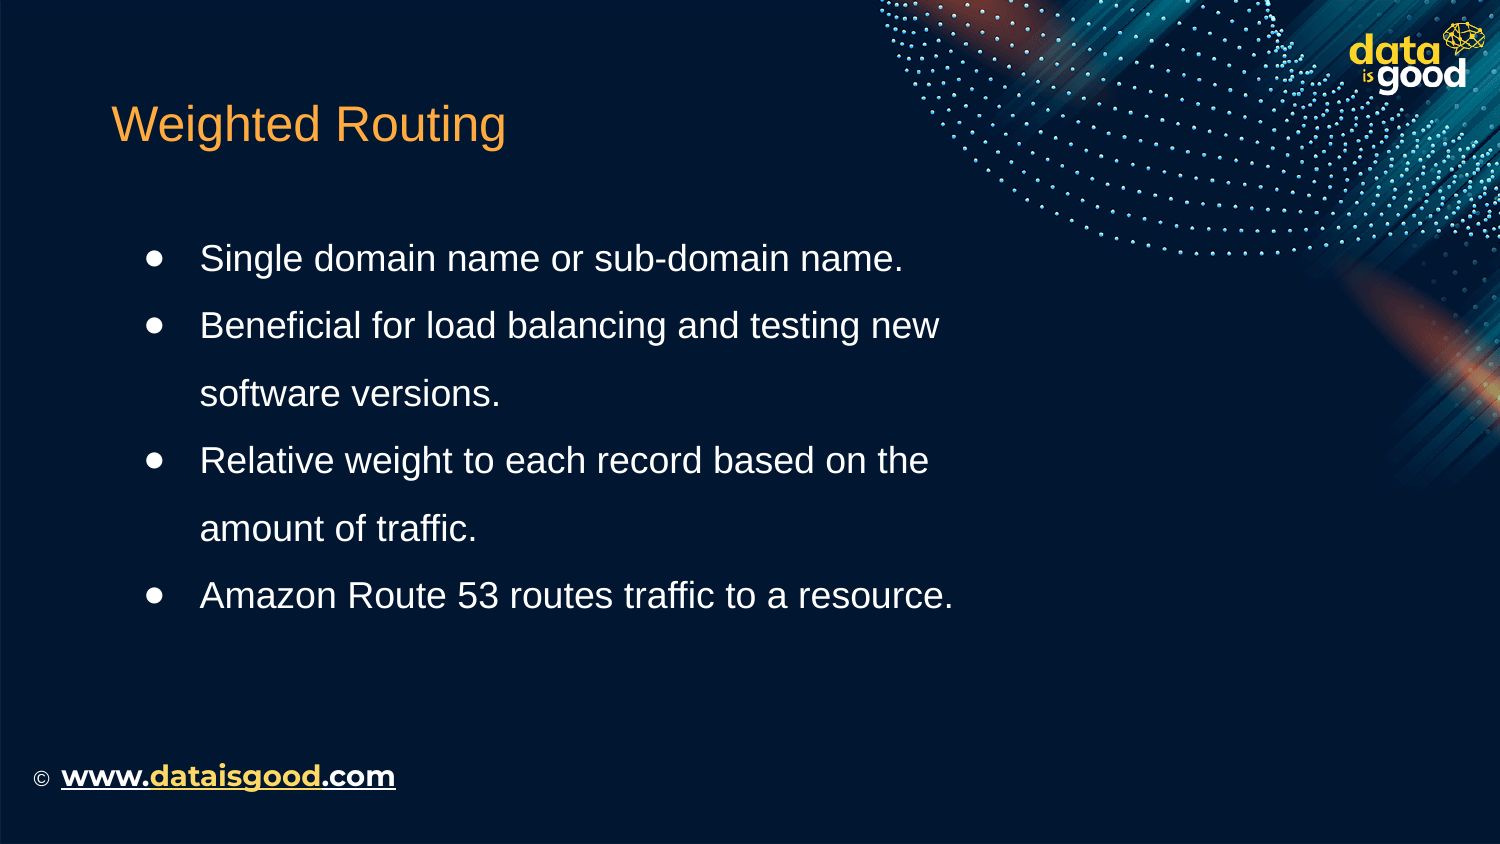

# Weighted Routing
Single domain name or sub-domain name.
Beneficial for load balancing and testing new software versions.
Relative weight to each record based on the amount of traffic.
Amazon Route 53 routes traffic to a resource.